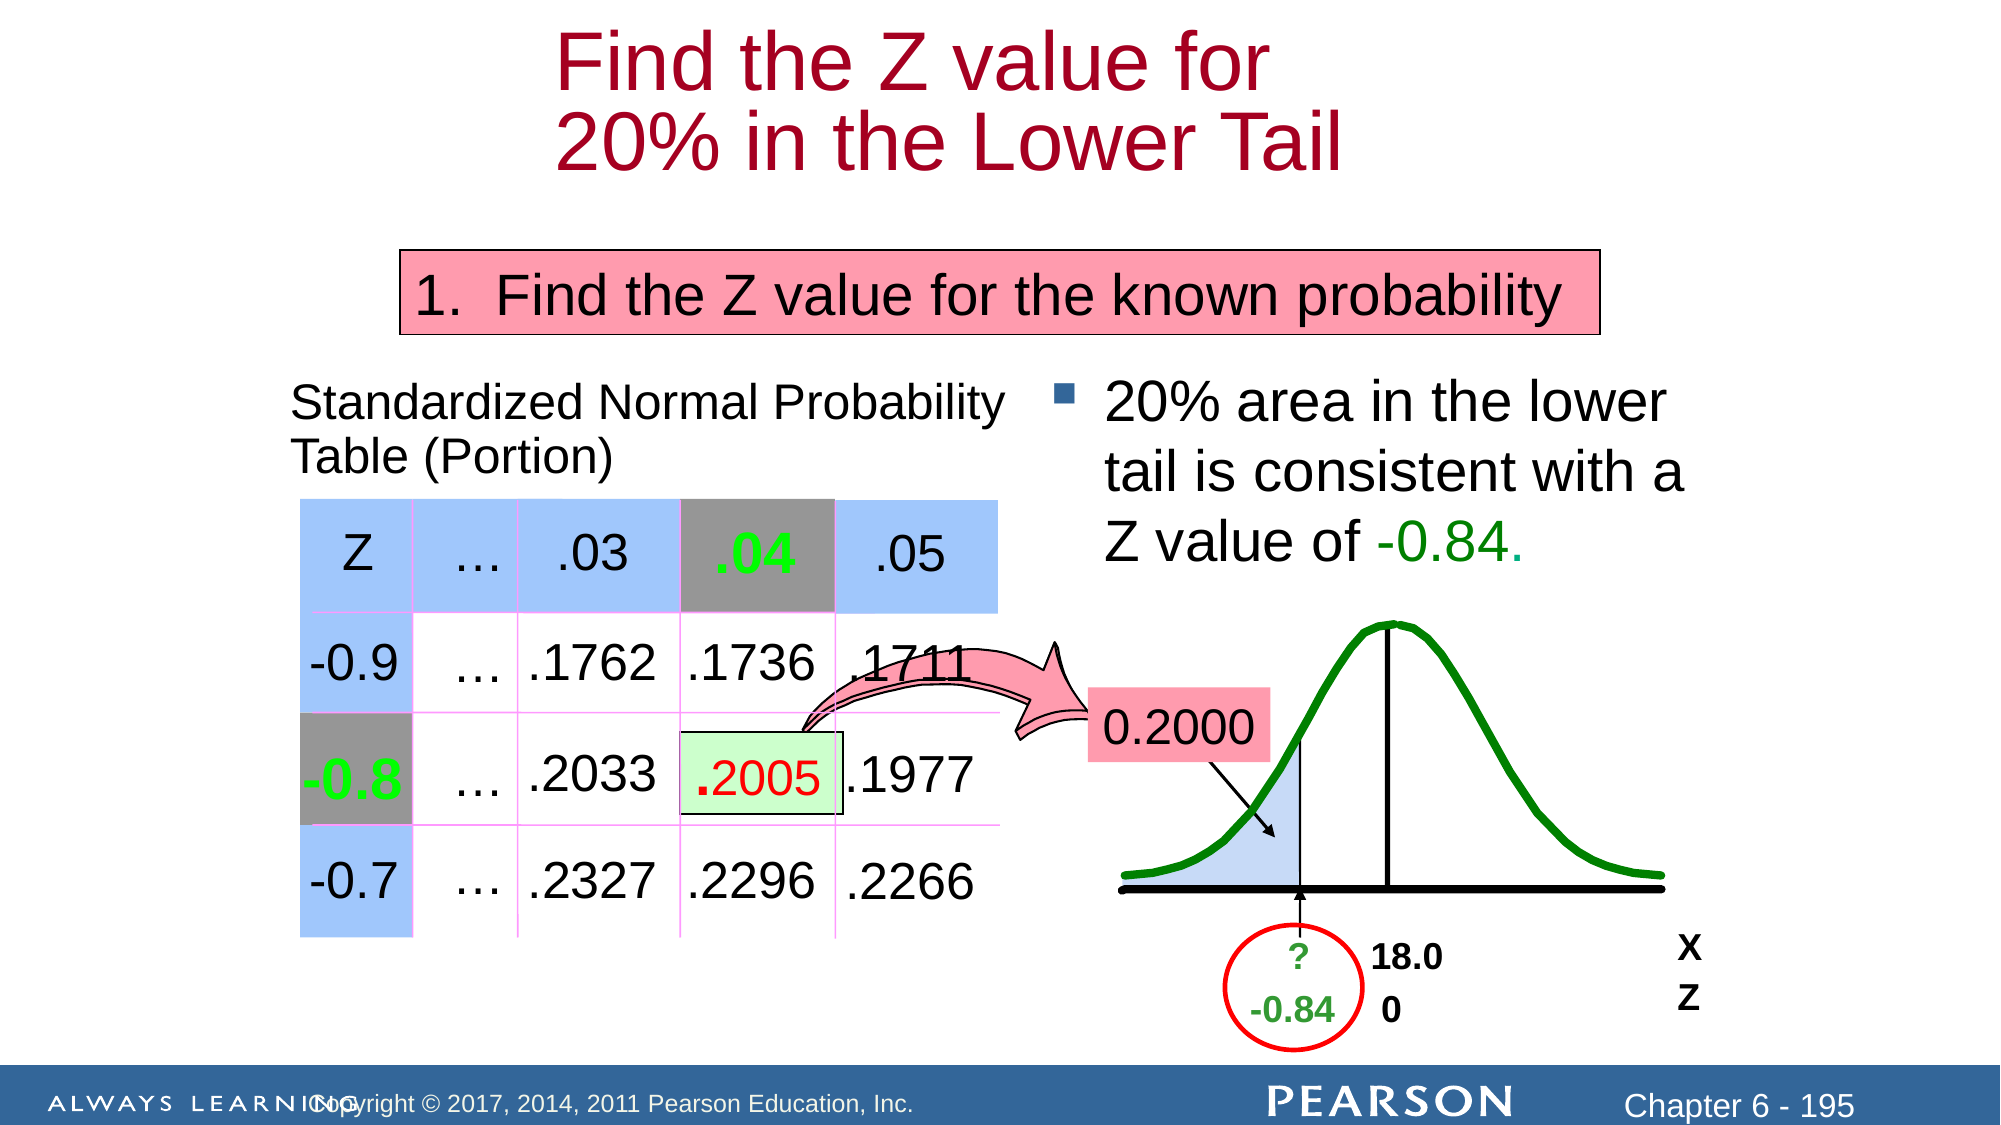

Find the Z value for
20% in the Lower Tail
1.  Find the Z value for the known probability
20% area in the lower tail is consistent with a Z value of -0.84.
Standardized Normal Probability
Table (Portion)

.04

Z
.03
.05
…

-0.9
.1762
.1736
.1711
…

0.2000

.2033
.2005

.1977
…

-0.8

…
-0.7
.2327
.2296
.2266

X

?
18.0
Z
-0.84
 0